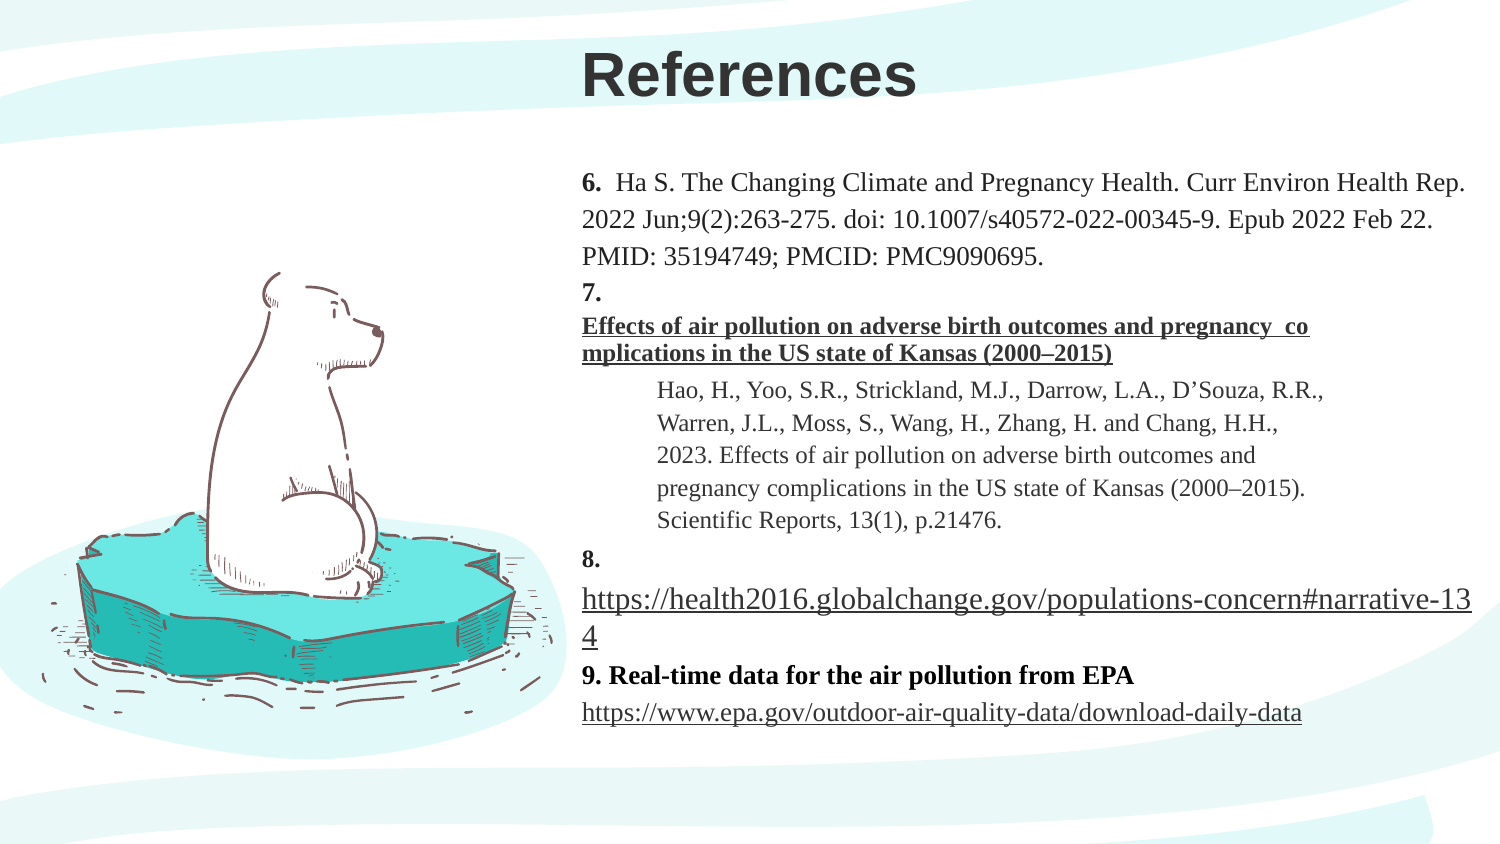

# References
6.  Ha S. The Changing Climate and Pregnancy Health. Curr Environ Health Rep. 2022 Jun;9(2):263-275. doi: 10.1007/s40572-022-00345-9. Epub 2022 Feb 22. PMID: 35194749; PMCID: PMC9090695.
7.  Effects of air pollution on adverse birth outcomes and pregnancy  complications in the US state of Kansas (2000–2015)
Hao, H., Yoo, S.R., Strickland, M.J., Darrow, L.A., D’Souza, R.R., Warren, J.L., Moss, S., Wang, H., Zhang, H. and Chang, H.H., 2023. Effects of air pollution on adverse birth outcomes and pregnancy complications in the US state of Kansas (2000–2015). Scientific Reports, 13(1), p.21476.
8.https://health2016.globalchange.gov/populations-concern#narrative-134
9. Real-time data for the air pollution from EPA
https://www.epa.gov/outdoor-air-quality-data/download-daily-data